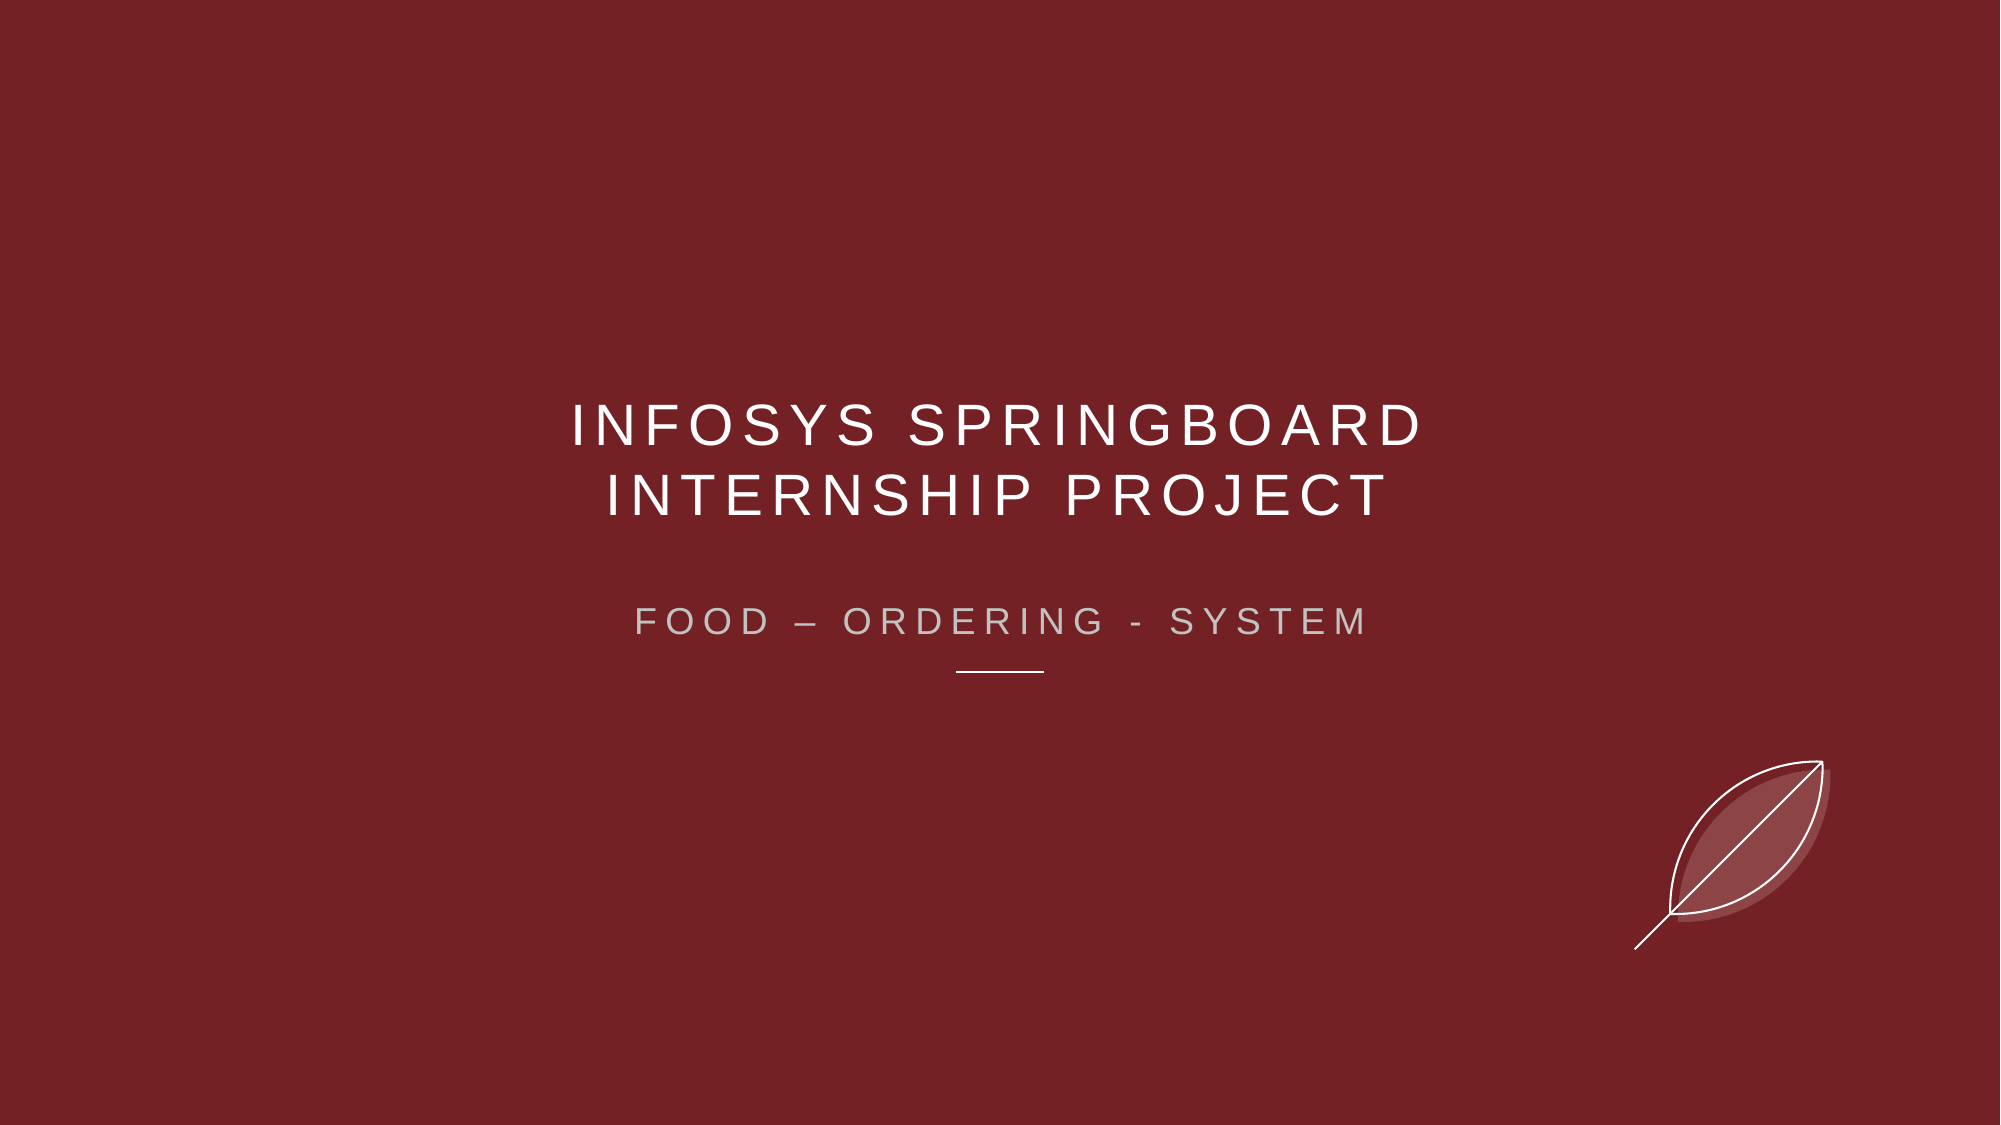

# Infosys Springboard Internship Project Food – Ordering - System